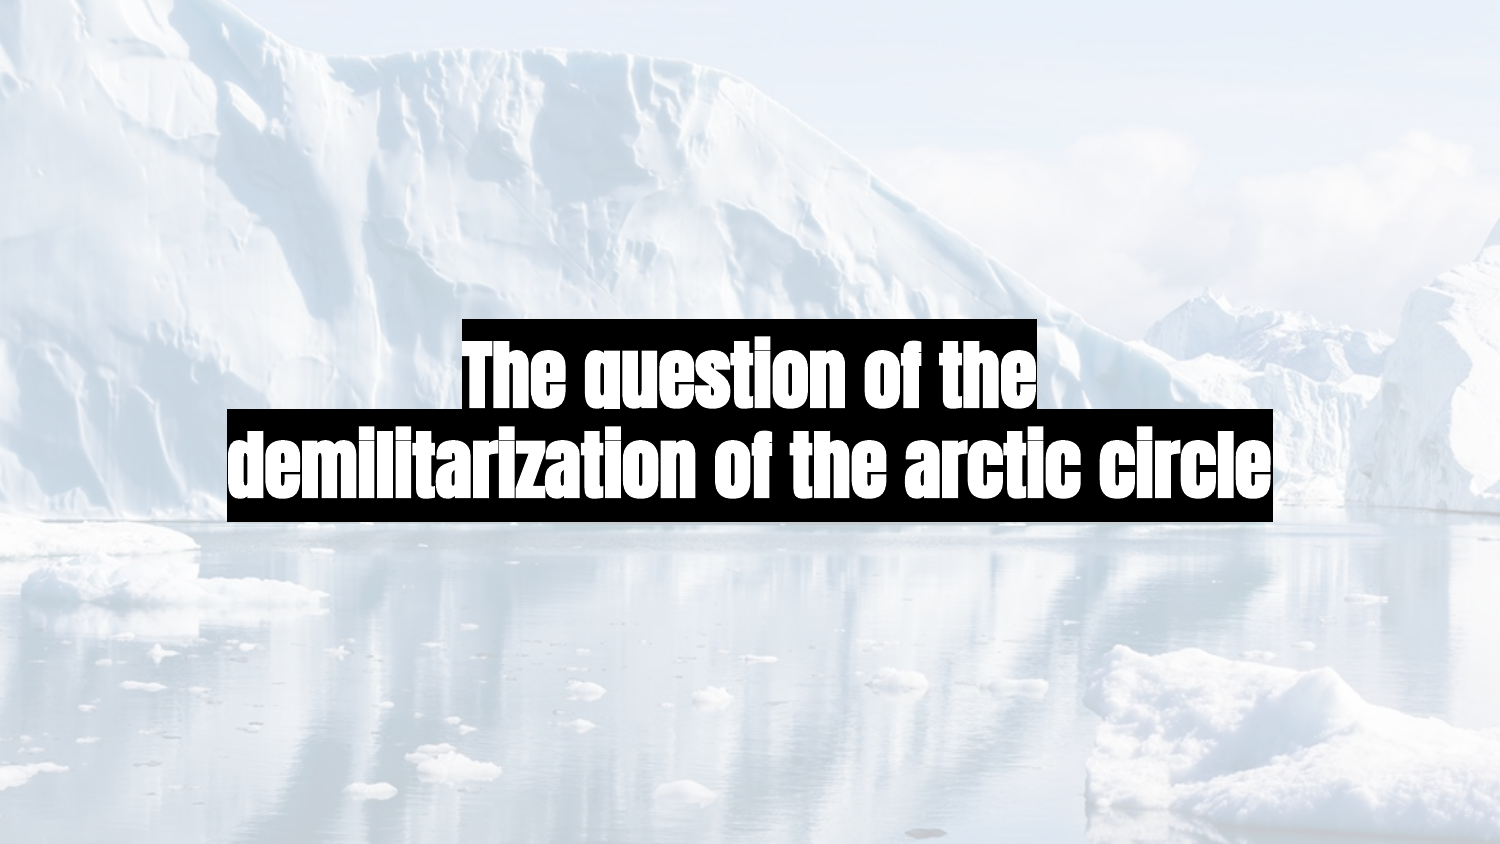

# The question of the
demilitarization of the arctic circle